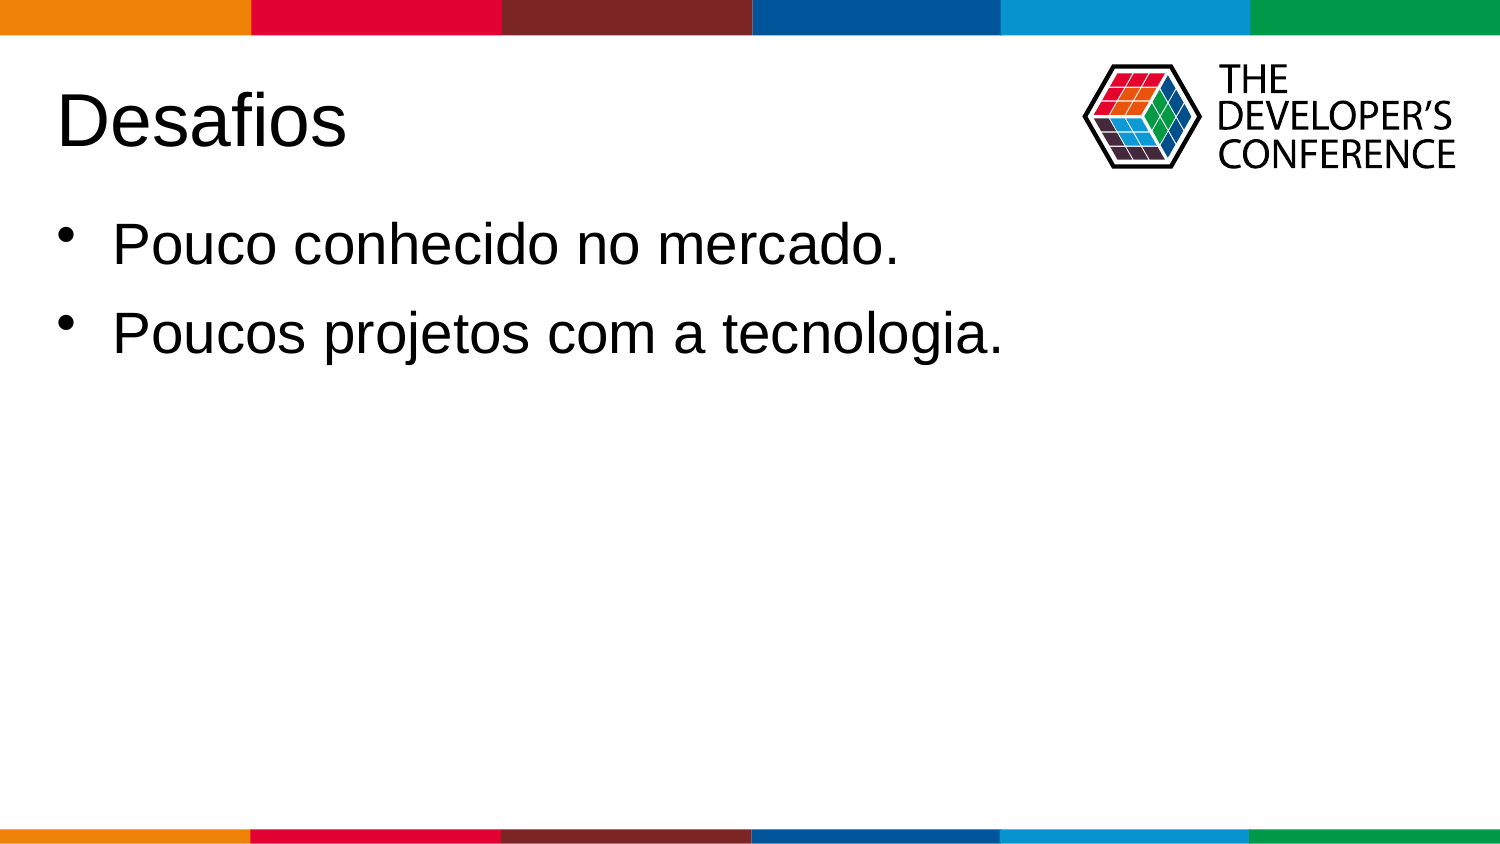

# Desafios
Pouco conhecido no mercado.
Poucos projetos com a tecnologia.